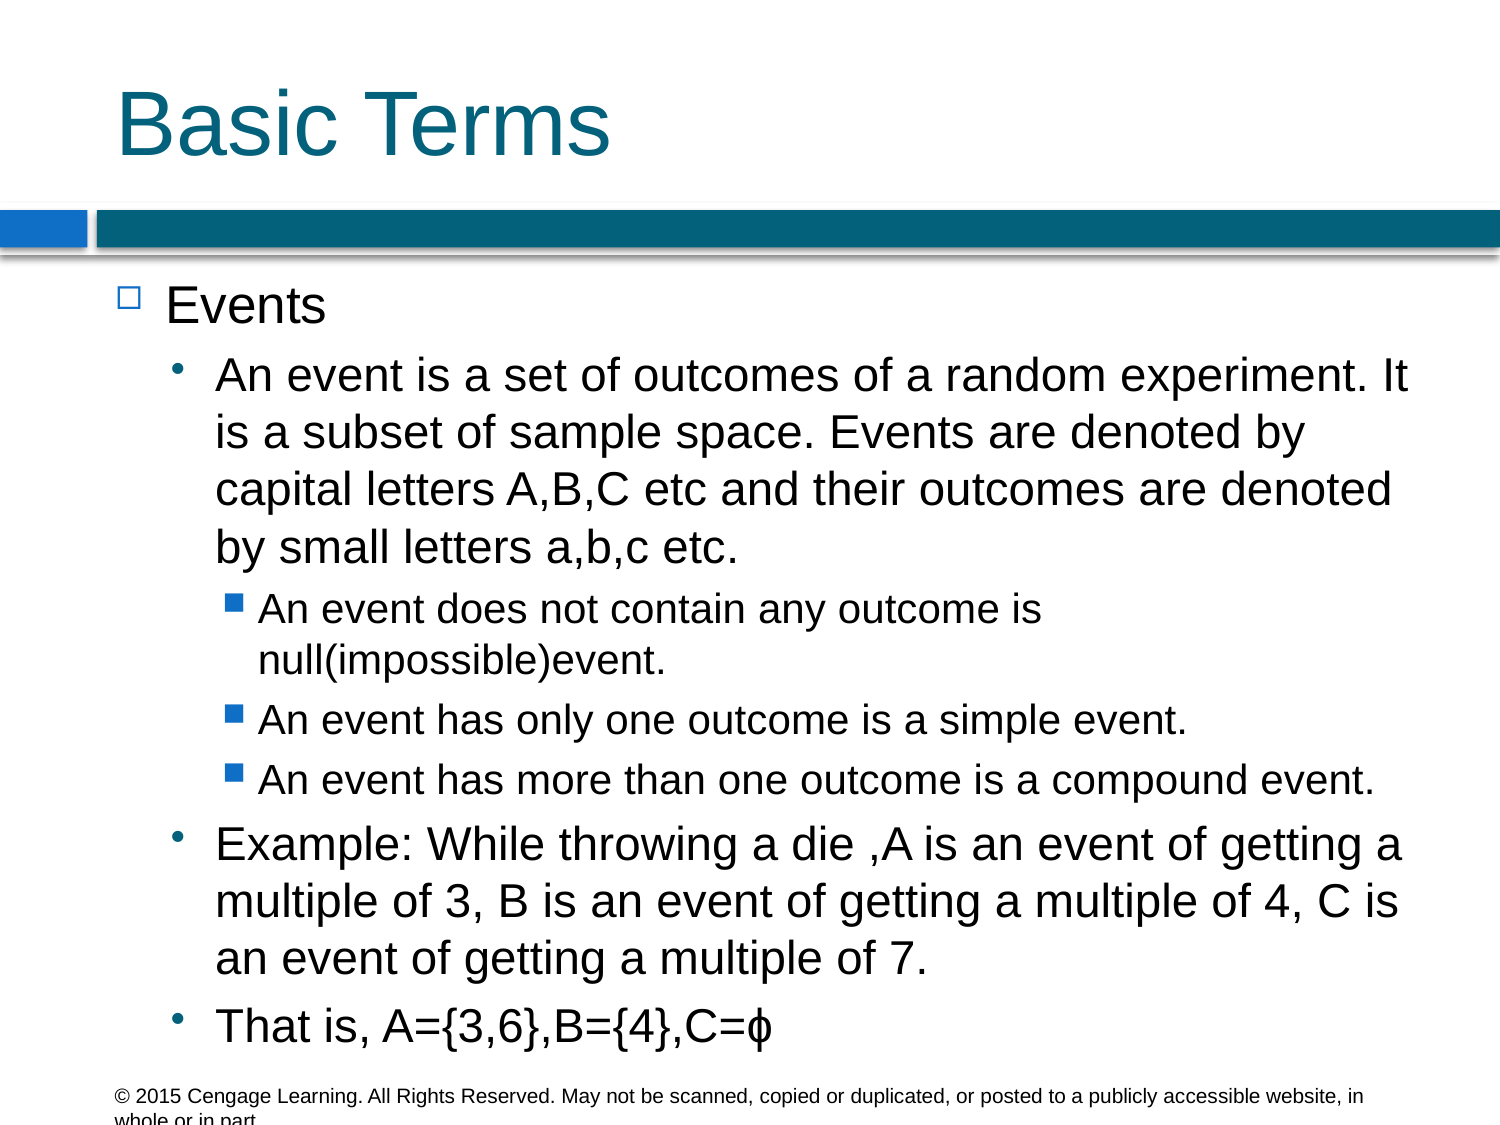

# Basic Terms
Events
An event is a set of outcomes of a random experiment. It is a subset of sample space. Events are denoted by capital letters A,B,C etc and their outcomes are denoted by small letters a,b,c etc.
An event does not contain any outcome is null(impossible)event.
An event has only one outcome is a simple event.
An event has more than one outcome is a compound event.
Example: While throwing a die ,A is an event of getting a multiple of 3, B is an event of getting a multiple of 4, C is an event of getting a multiple of 7.
That is, A={3,6},B={4},C=ɸ